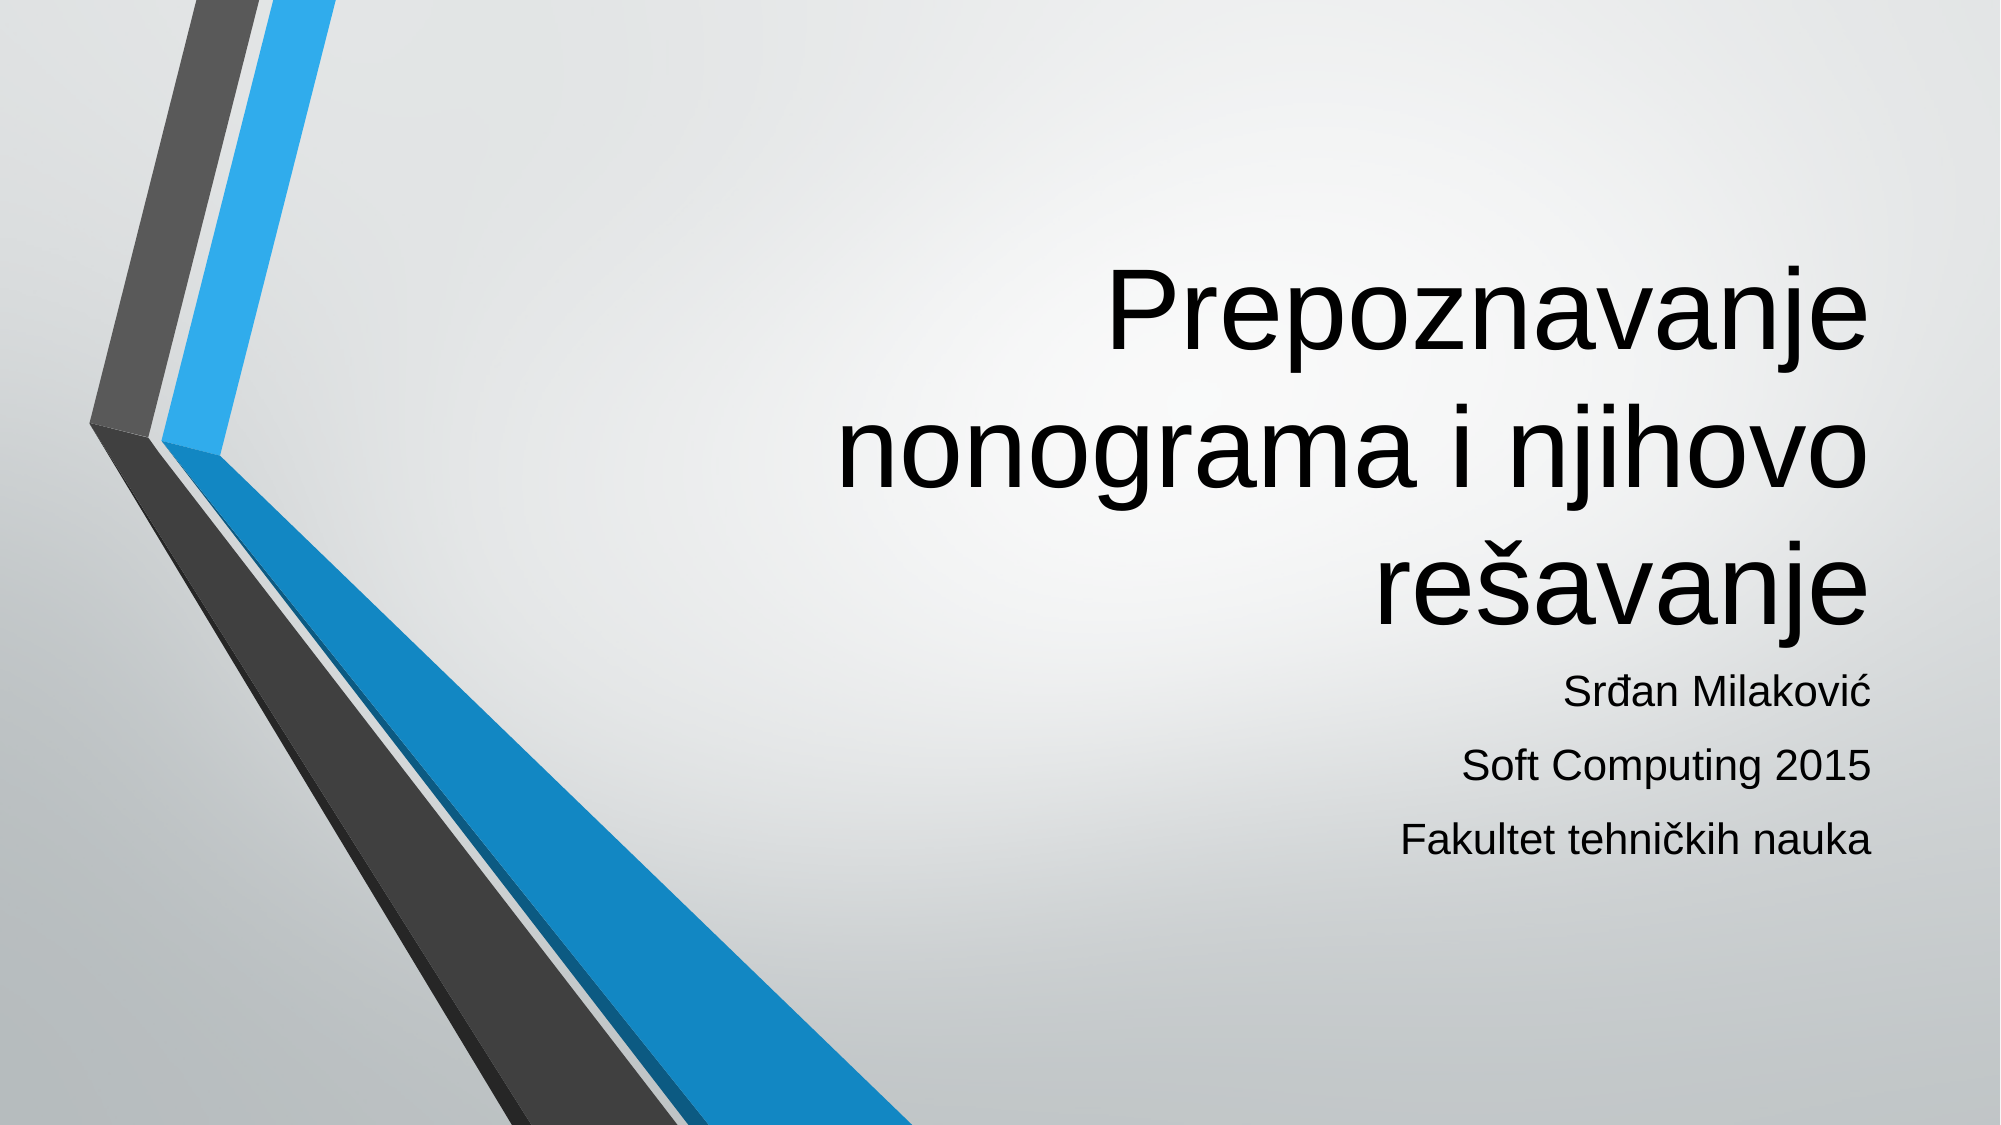

# Prepoznavanje nonograma i njihovo rešavanje
Srđan Milaković
Soft Computing 2015
Fakultet tehničkih nauka